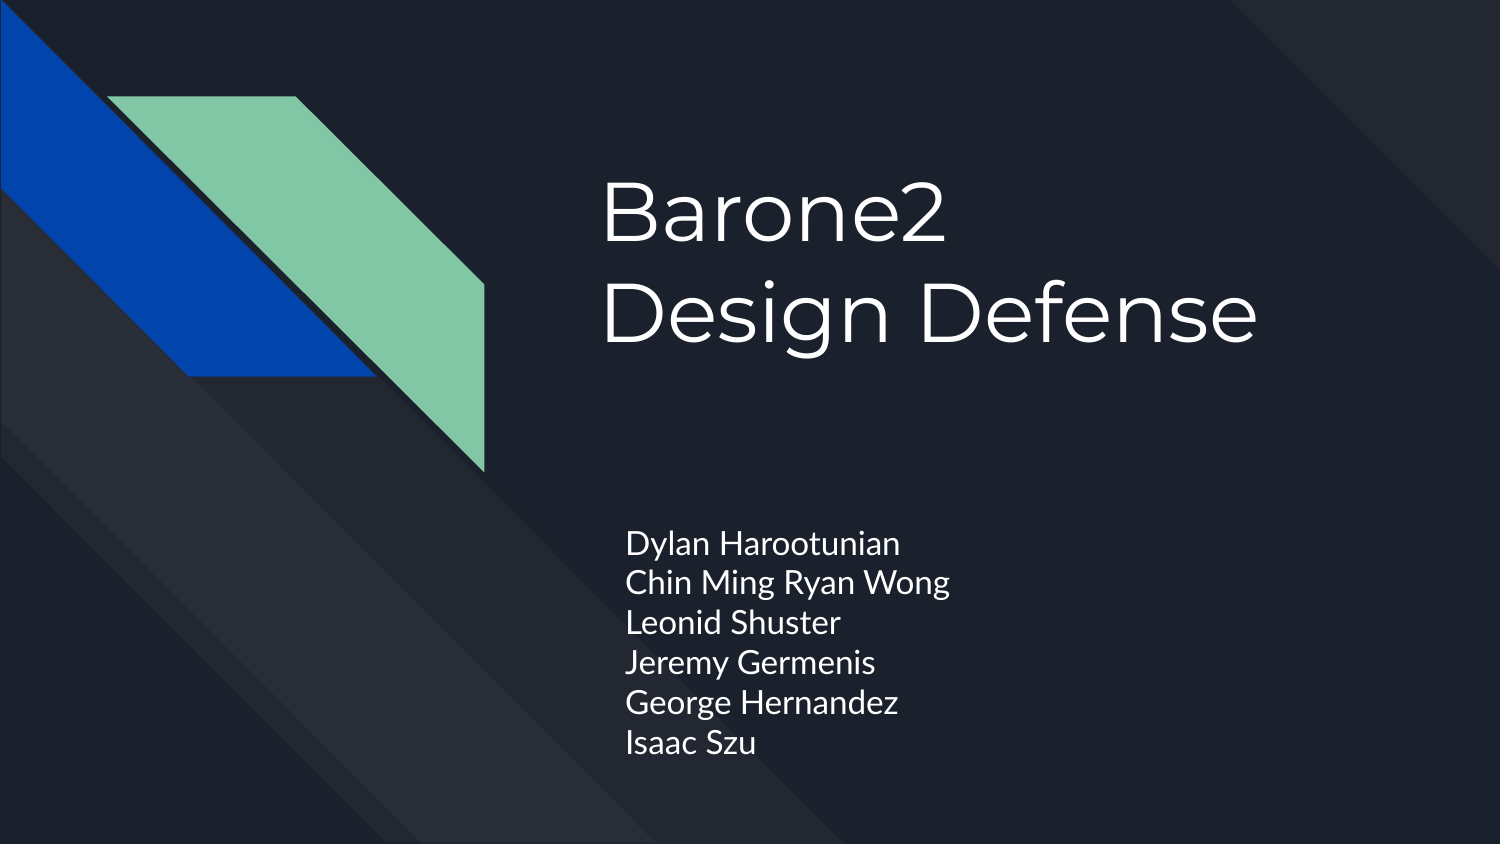

# Barone2
Design Defense
Dylan Harootunian
Chin Ming Ryan Wong
Leonid Shuster
Jeremy Germenis
George Hernandez
Isaac Szu